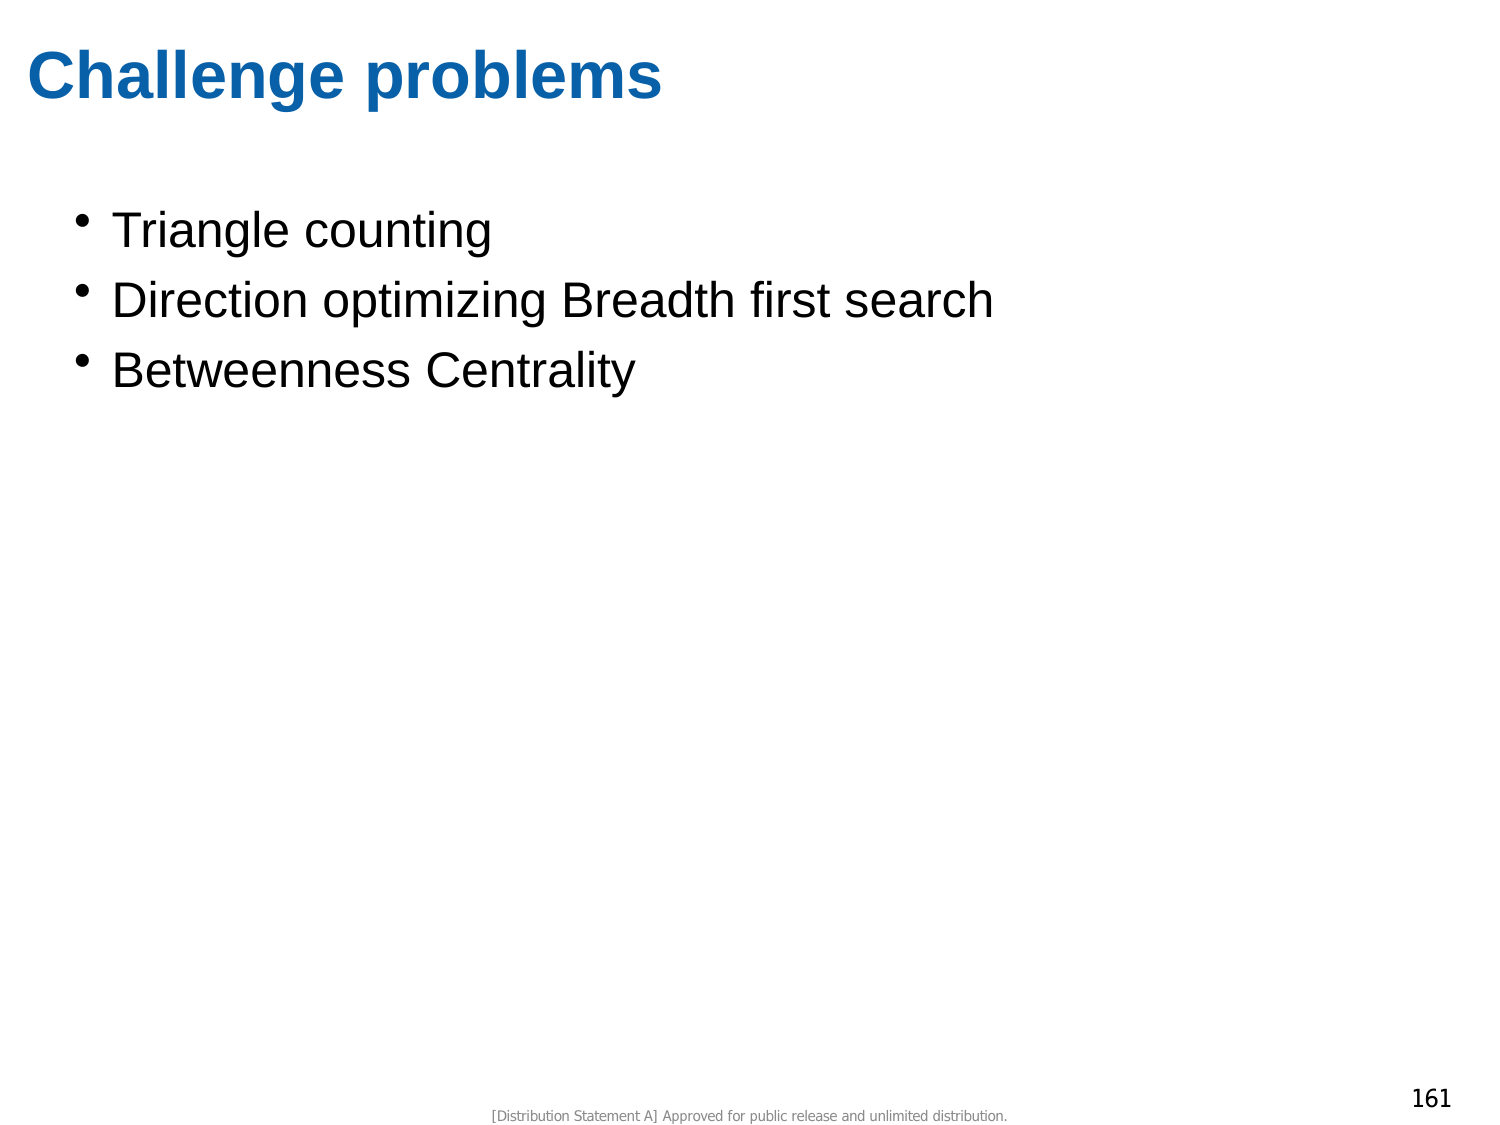

# Challenge problems
Triangle counting
Direction optimizing Breadth first search
Betweenness Centrality
161